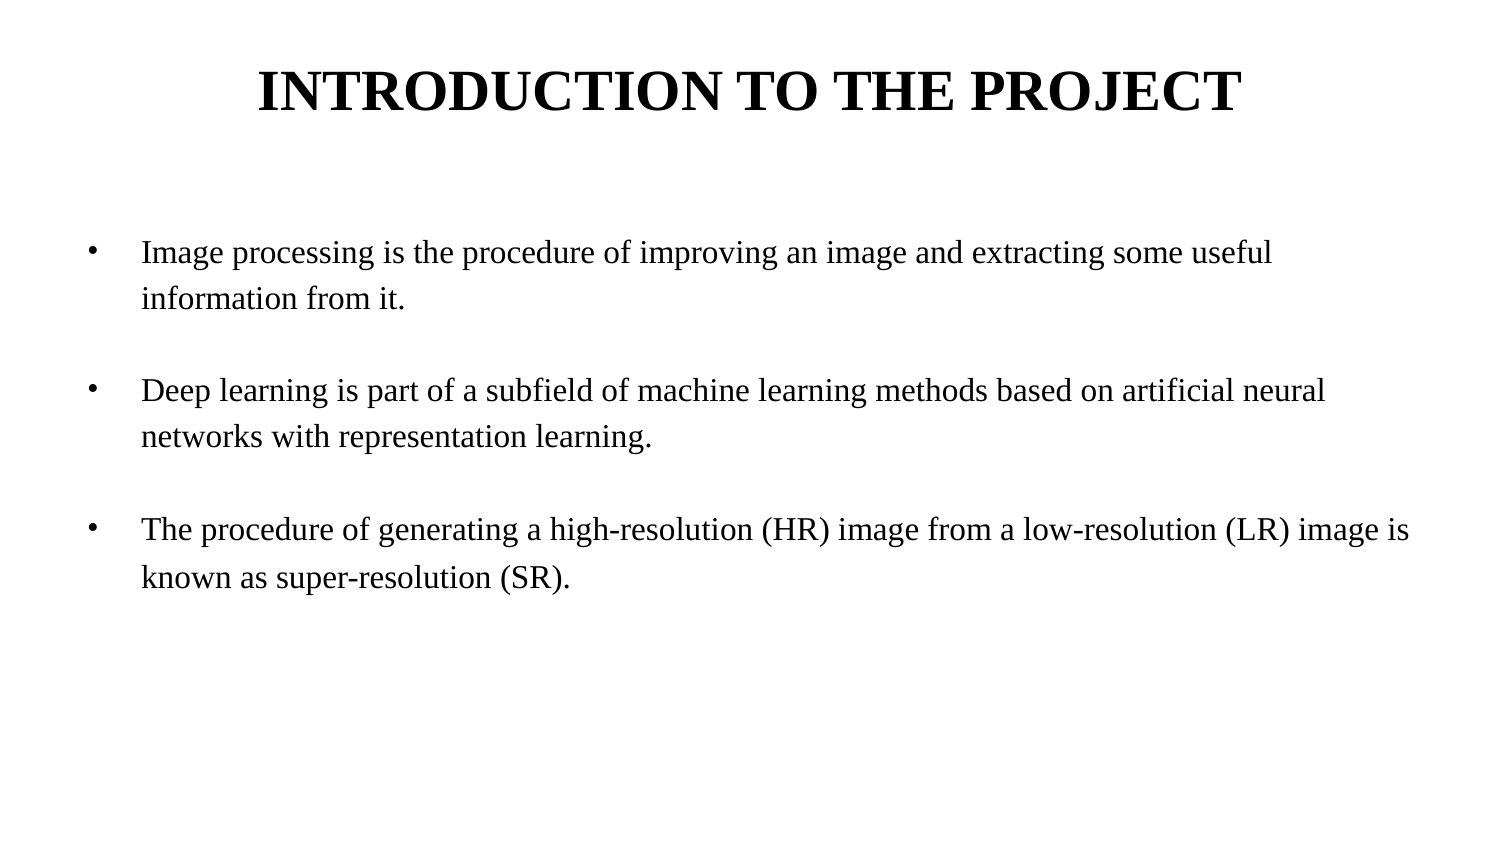

# INTRODUCTION TO THE PROJECT
Image processing is the procedure of improving an image and extracting some useful information from it.

Deep learning is part of a subfield of machine learning methods based on artificial neural networks with representation learning.

The procedure of generating a high-resolution (HR) image from a low-resolution (LR) image is known as super-resolution (SR).